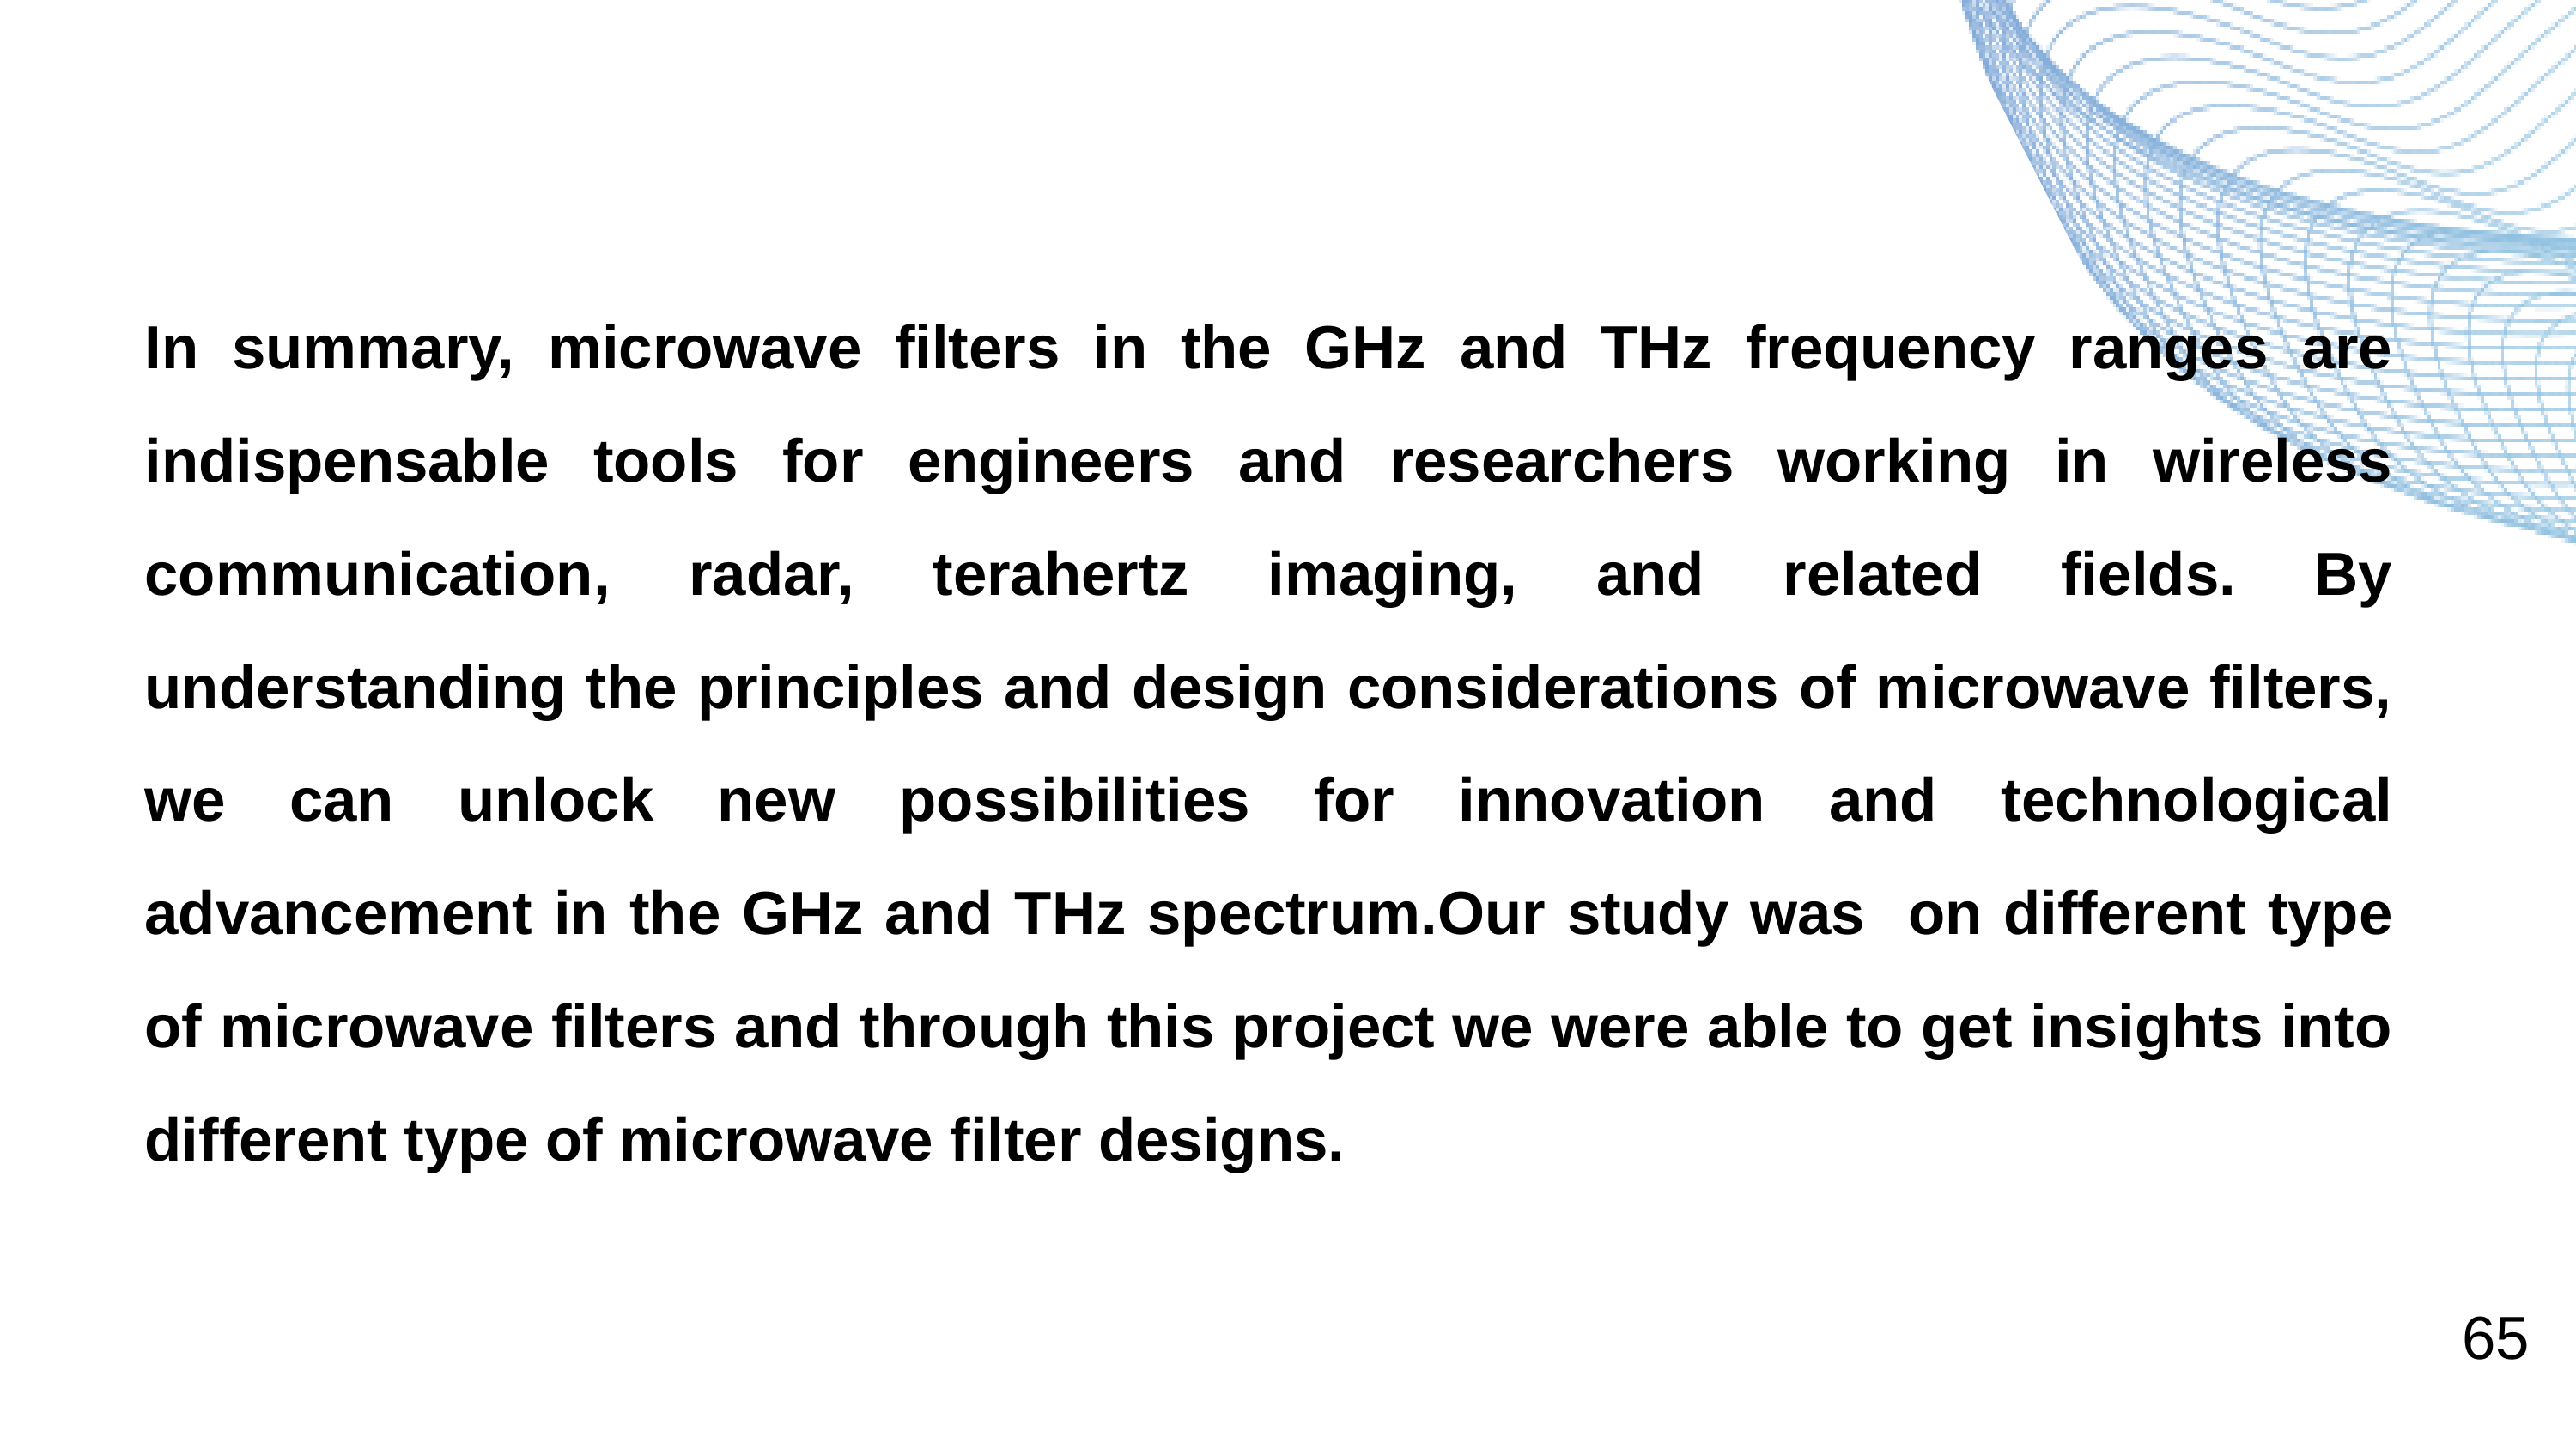

In summary, microwave filters in the GHz and THz frequency ranges are indispensable tools for engineers and researchers working in wireless communication, radar, terahertz imaging, and related fields. By understanding the principles and design considerations of microwave filters, we can unlock new possibilities for innovation and technological advancement in the GHz and THz spectrum.Our study was  on different type of microwave filters and through this project we were able to get insights into different type of microwave filter designs.
65